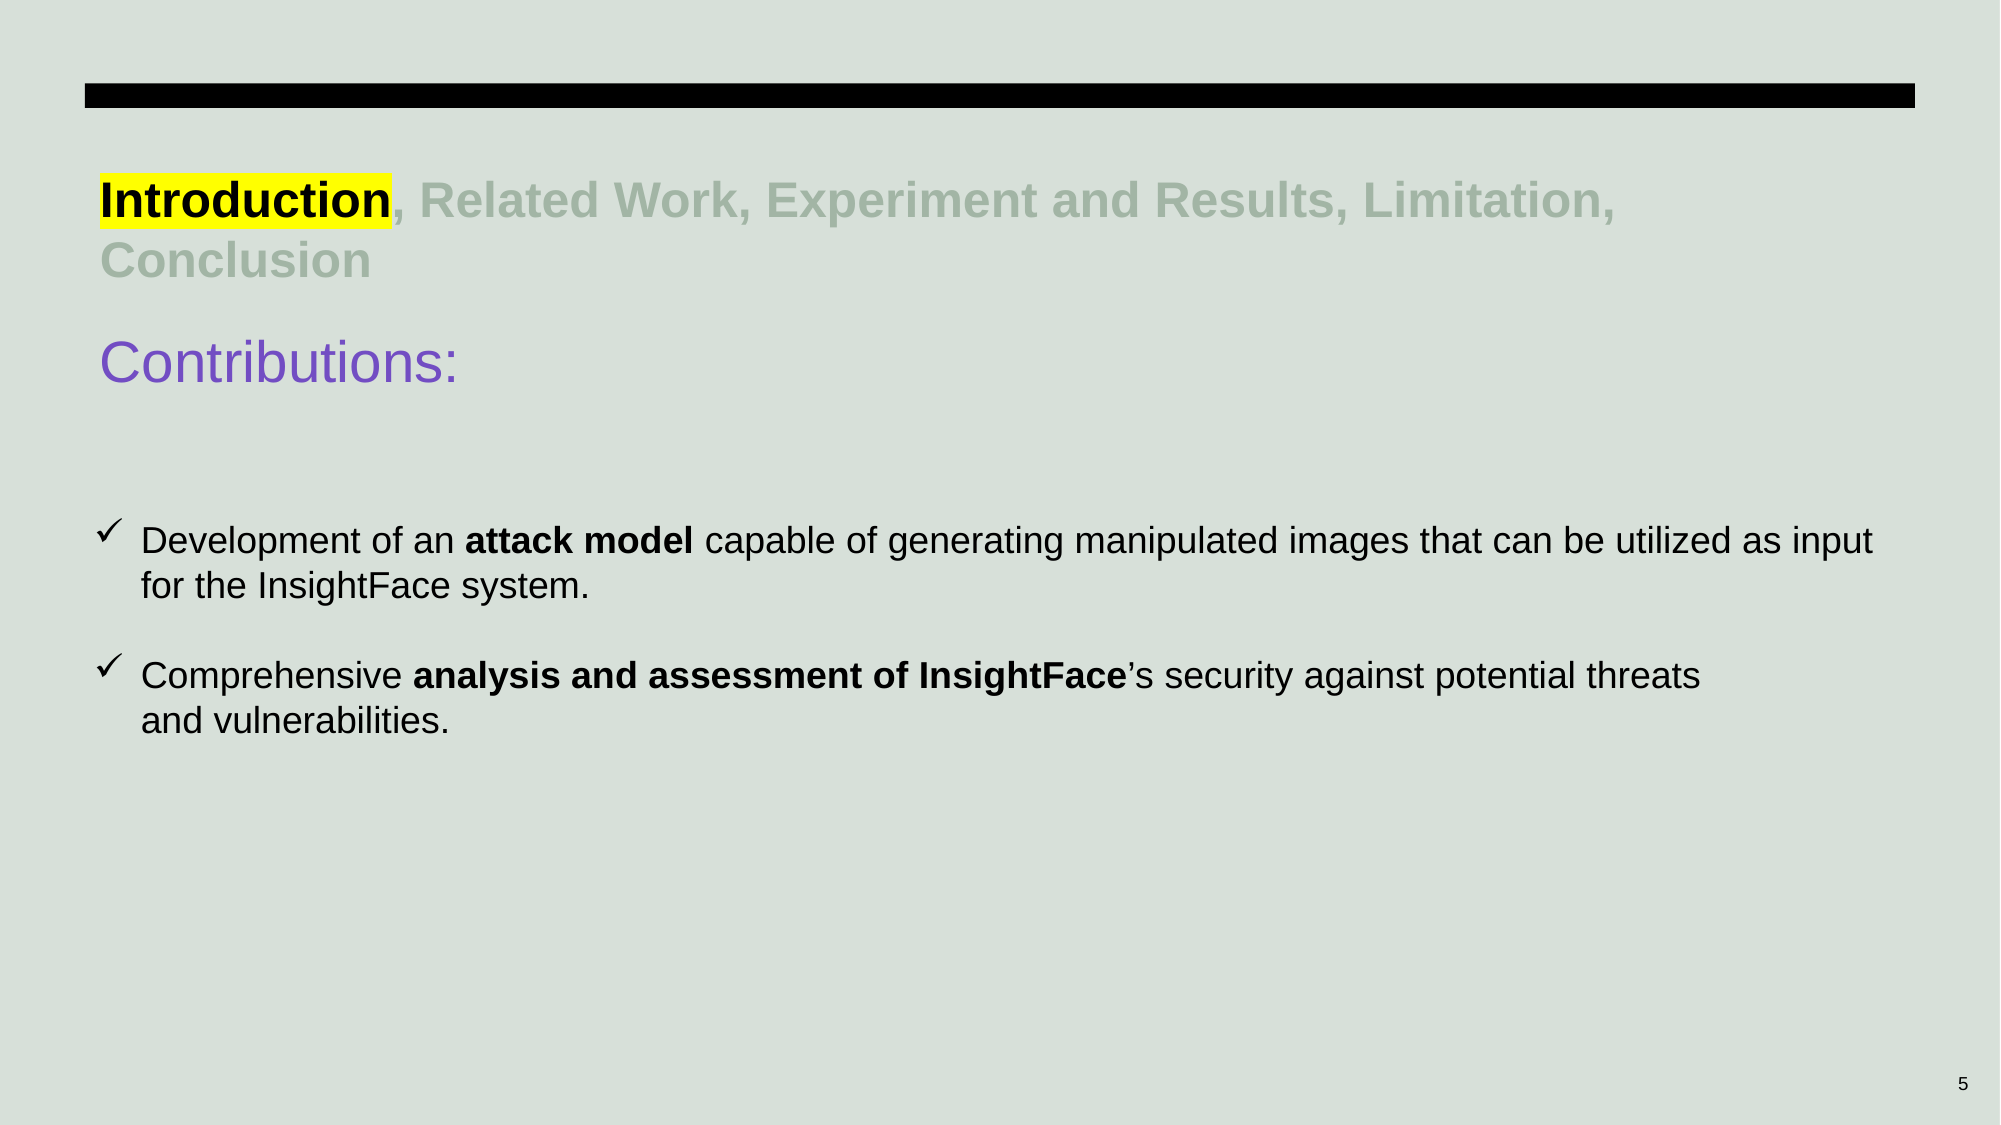

# Introduction, Related Work, Experiment and Results, Limitation, Conclusion
Contributions:

Development of an attack model capable of generating manipulated images that can be utilized as input for the InsightFace system.

Comprehensive analysis and assessment of InsightFace’s security against potential threats and vulnerabilities.

5